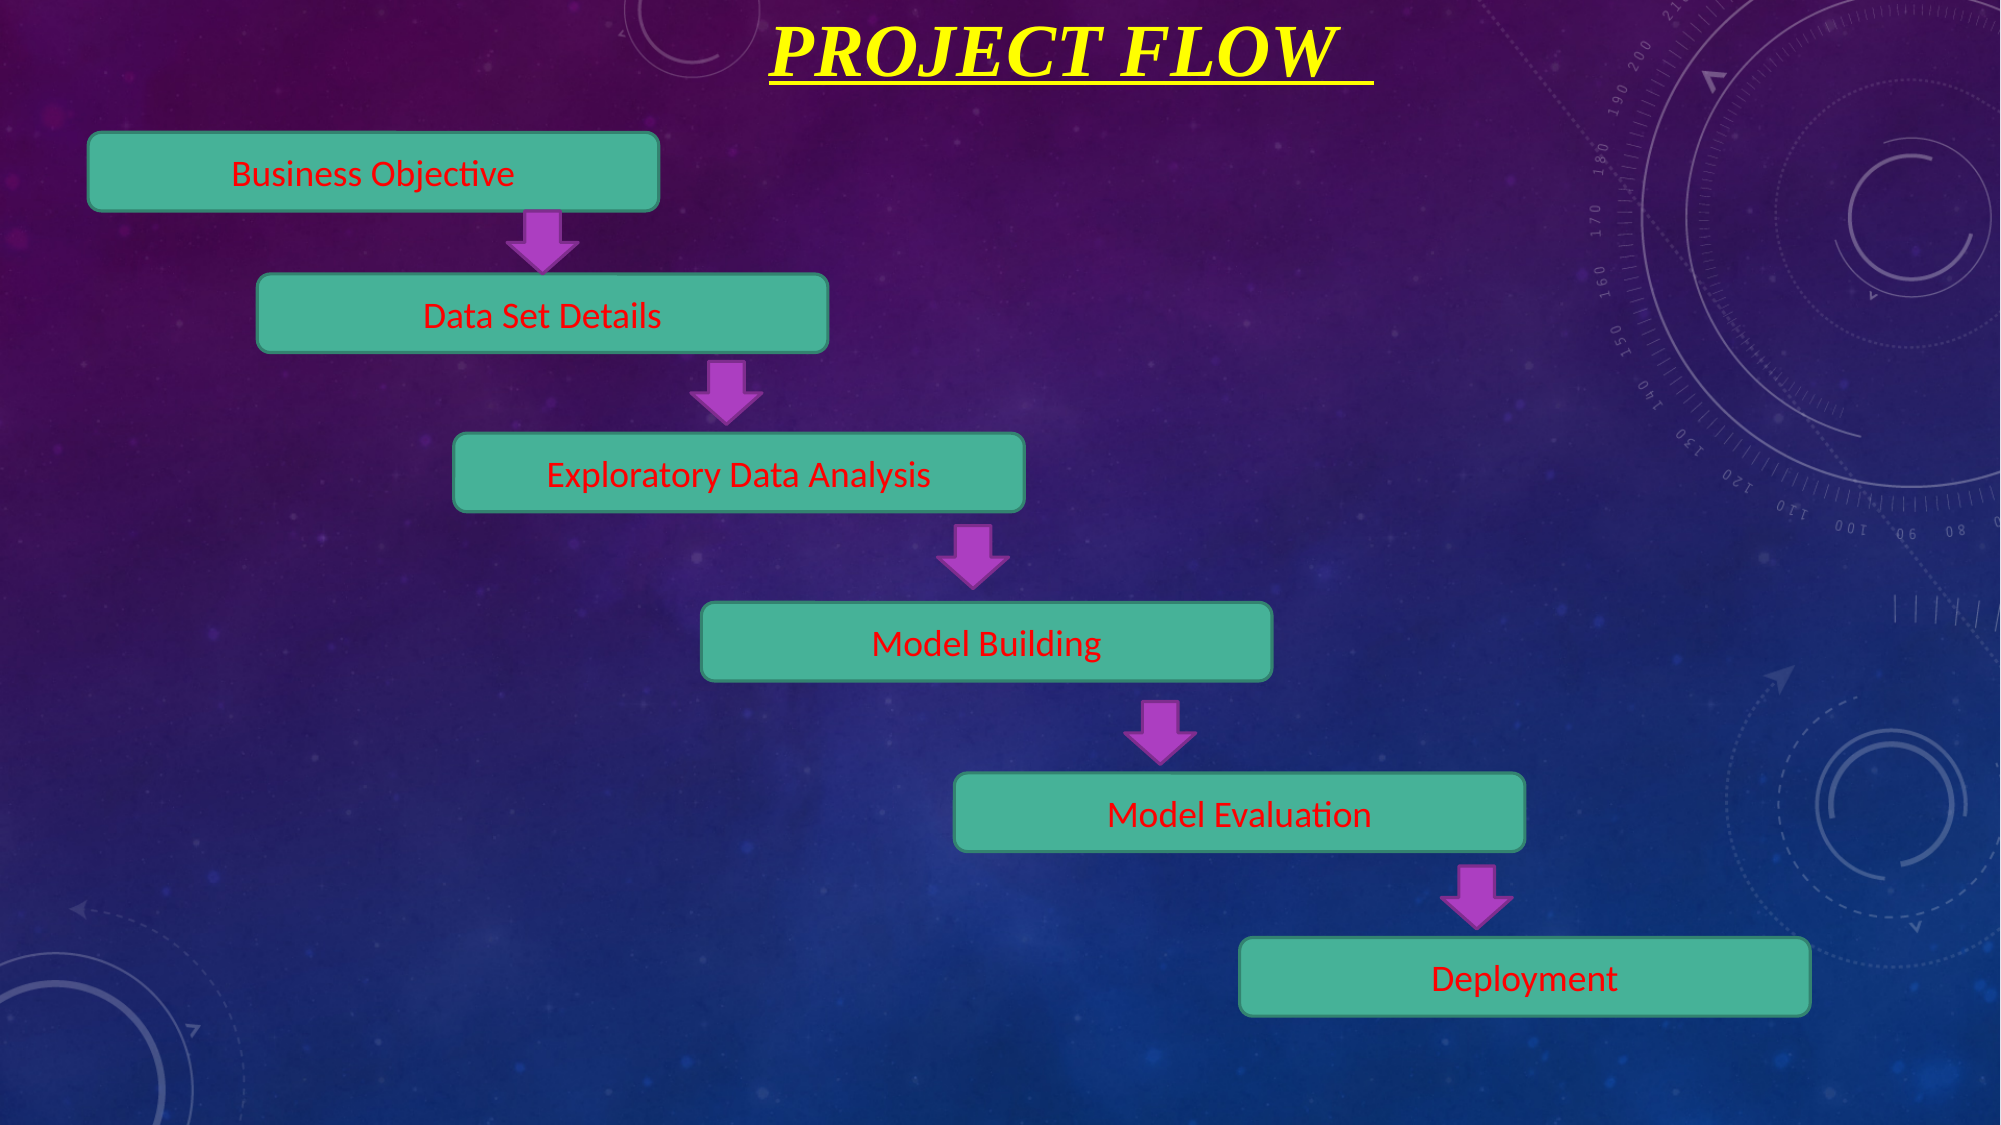

# Project Flow
Business Objective

Data Set Details

Exploratory Data Analysis

Model Building

Model Evaluation

Deployment